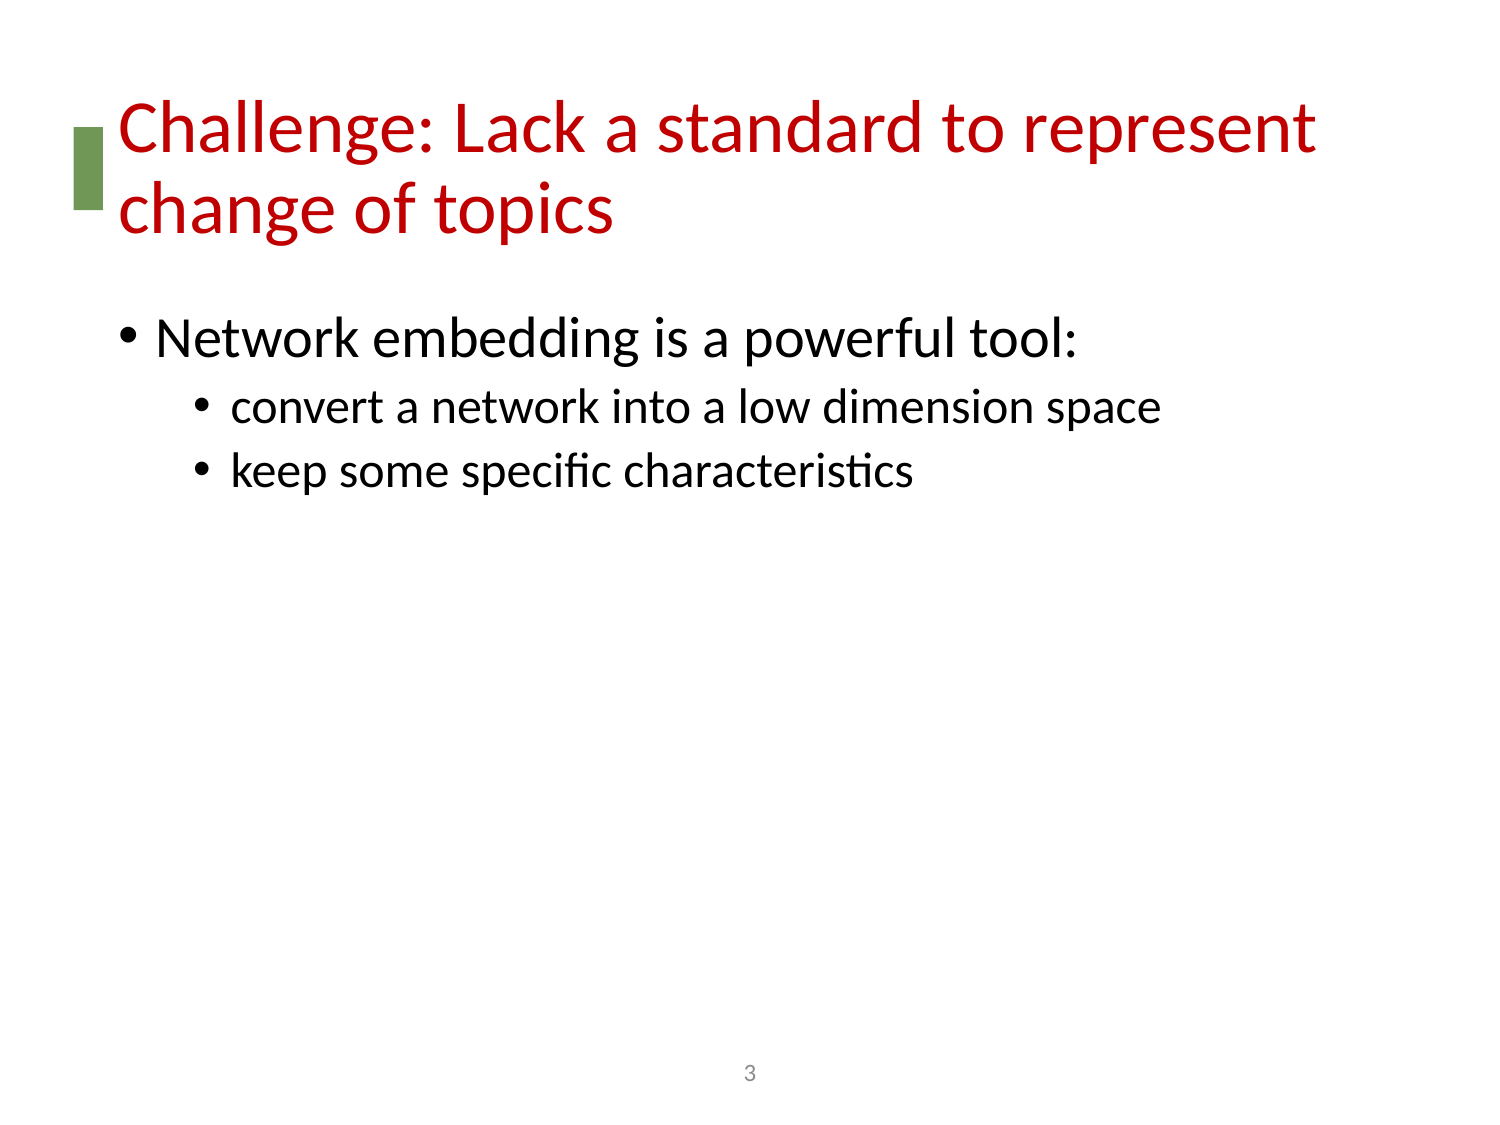

# Challenge: Lack a standard to represent change of topics

Network embedding is a powerful tool:
convert a network into a low dimension space
keep some specific characteristics

3